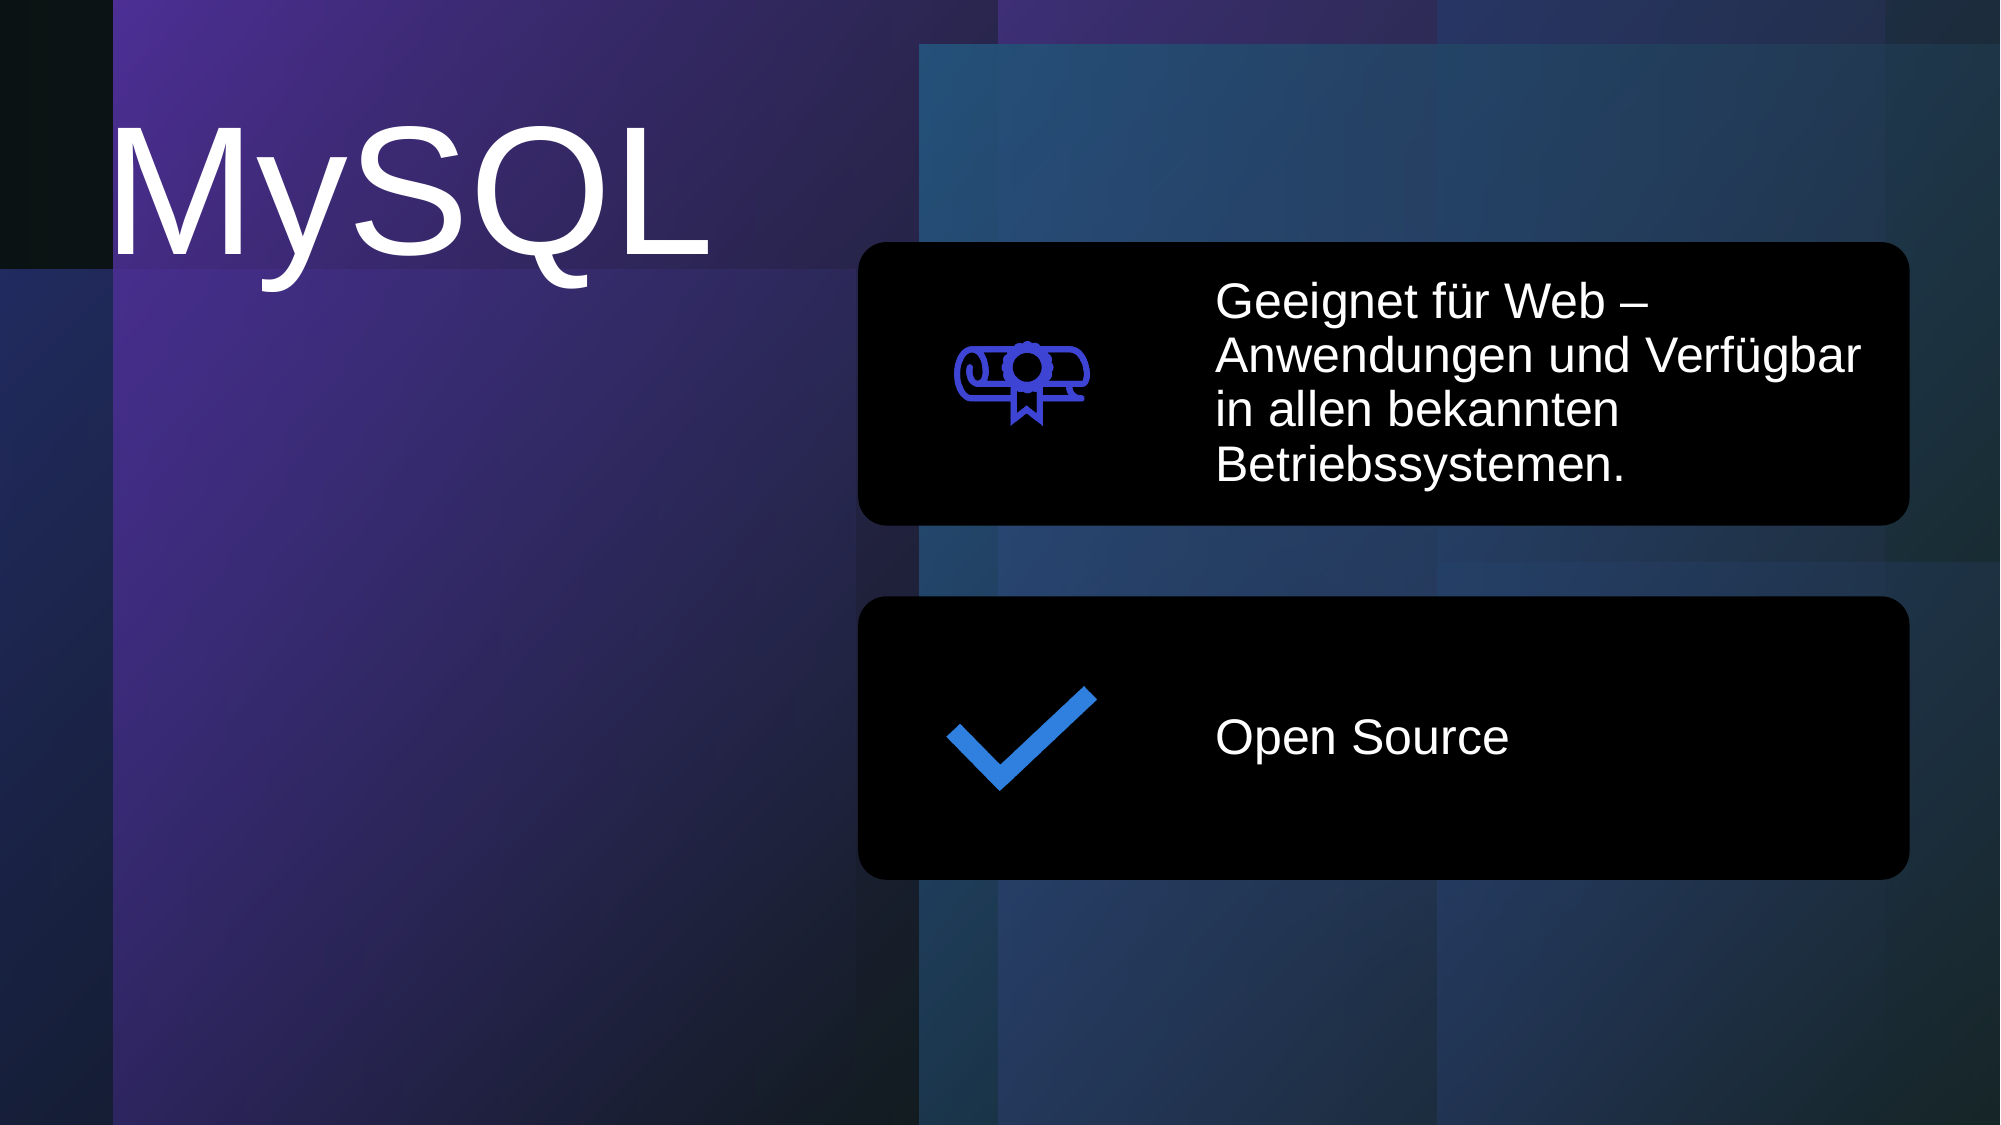

# MySQL
Geeignet für Web – Anwendungen und Verfügbar in allen bekannten Betriebssystemen.
Open Source